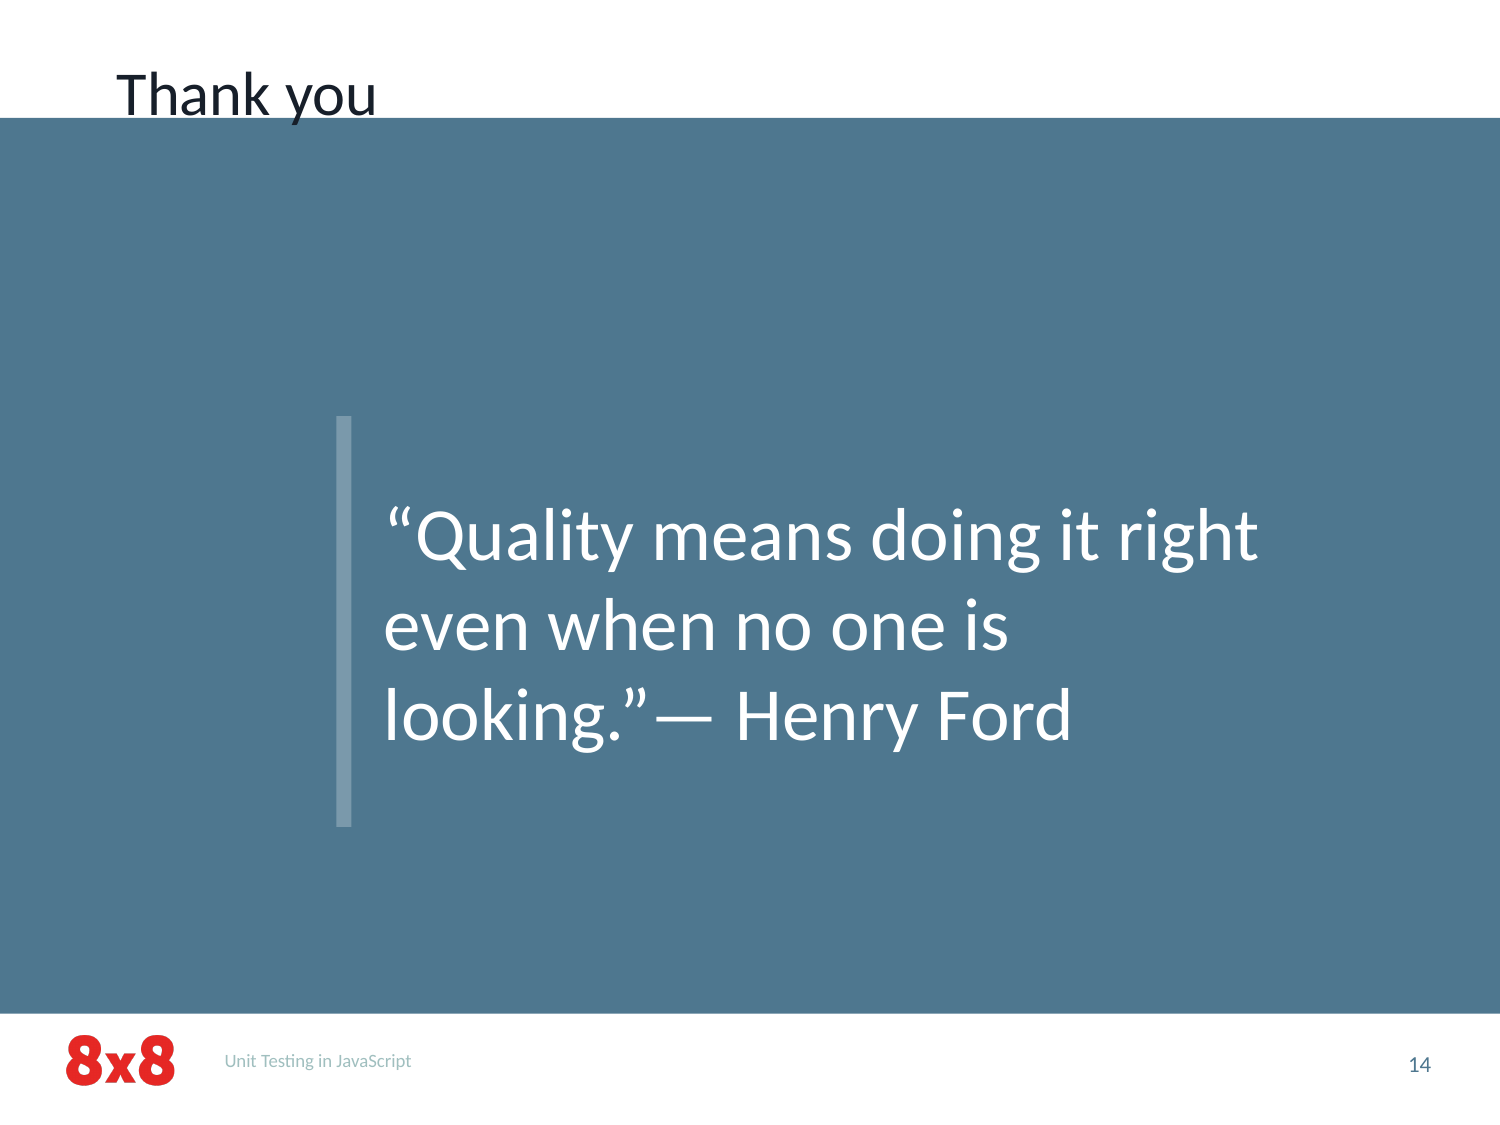

Thank you
# “Quality means doing it right even when no one is looking.”— Henry Ford